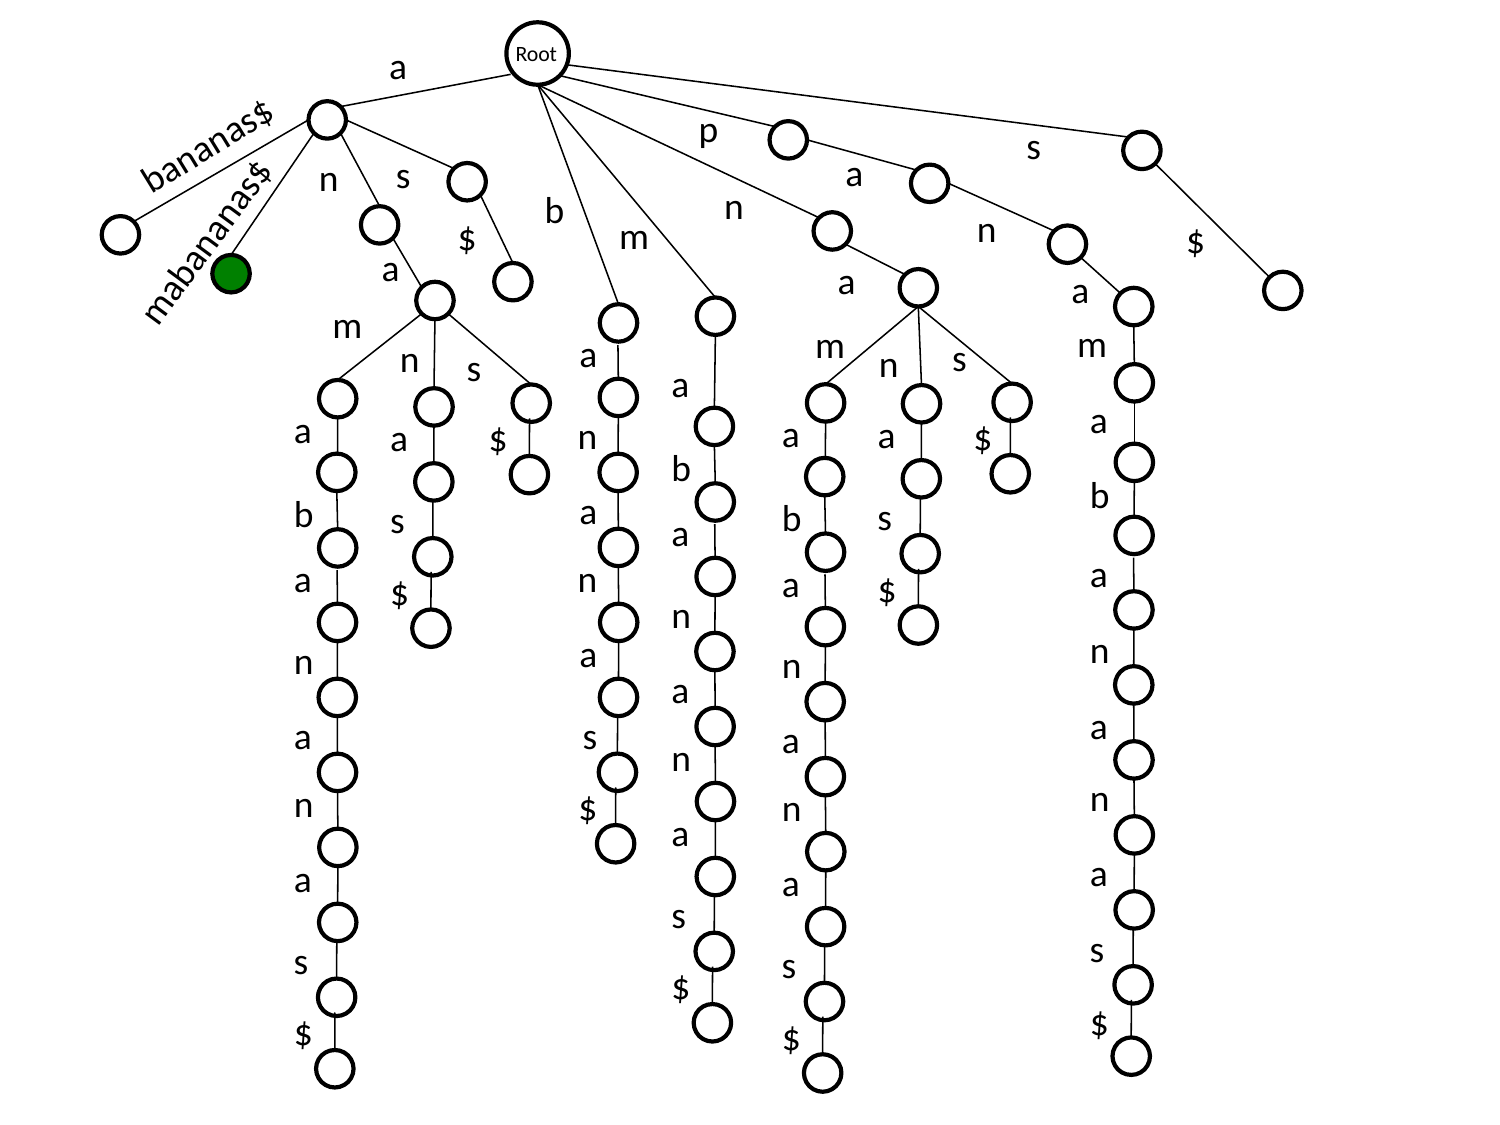

Root
a
p

bananas$
s

a
s
n

n
b
n
m
$

$
mabananas$

a
a

a

m

m
m
a
s
n
n
s
a

a
a
a
a
n
$
$
a

b

b
a
b

s
b
s
a

a
n
a
a
$

$
n

n
a
n

n
a

a
s
a

a
n

n
n
$
n

a

a
a
a

s

s
s

s
$

$
$

$